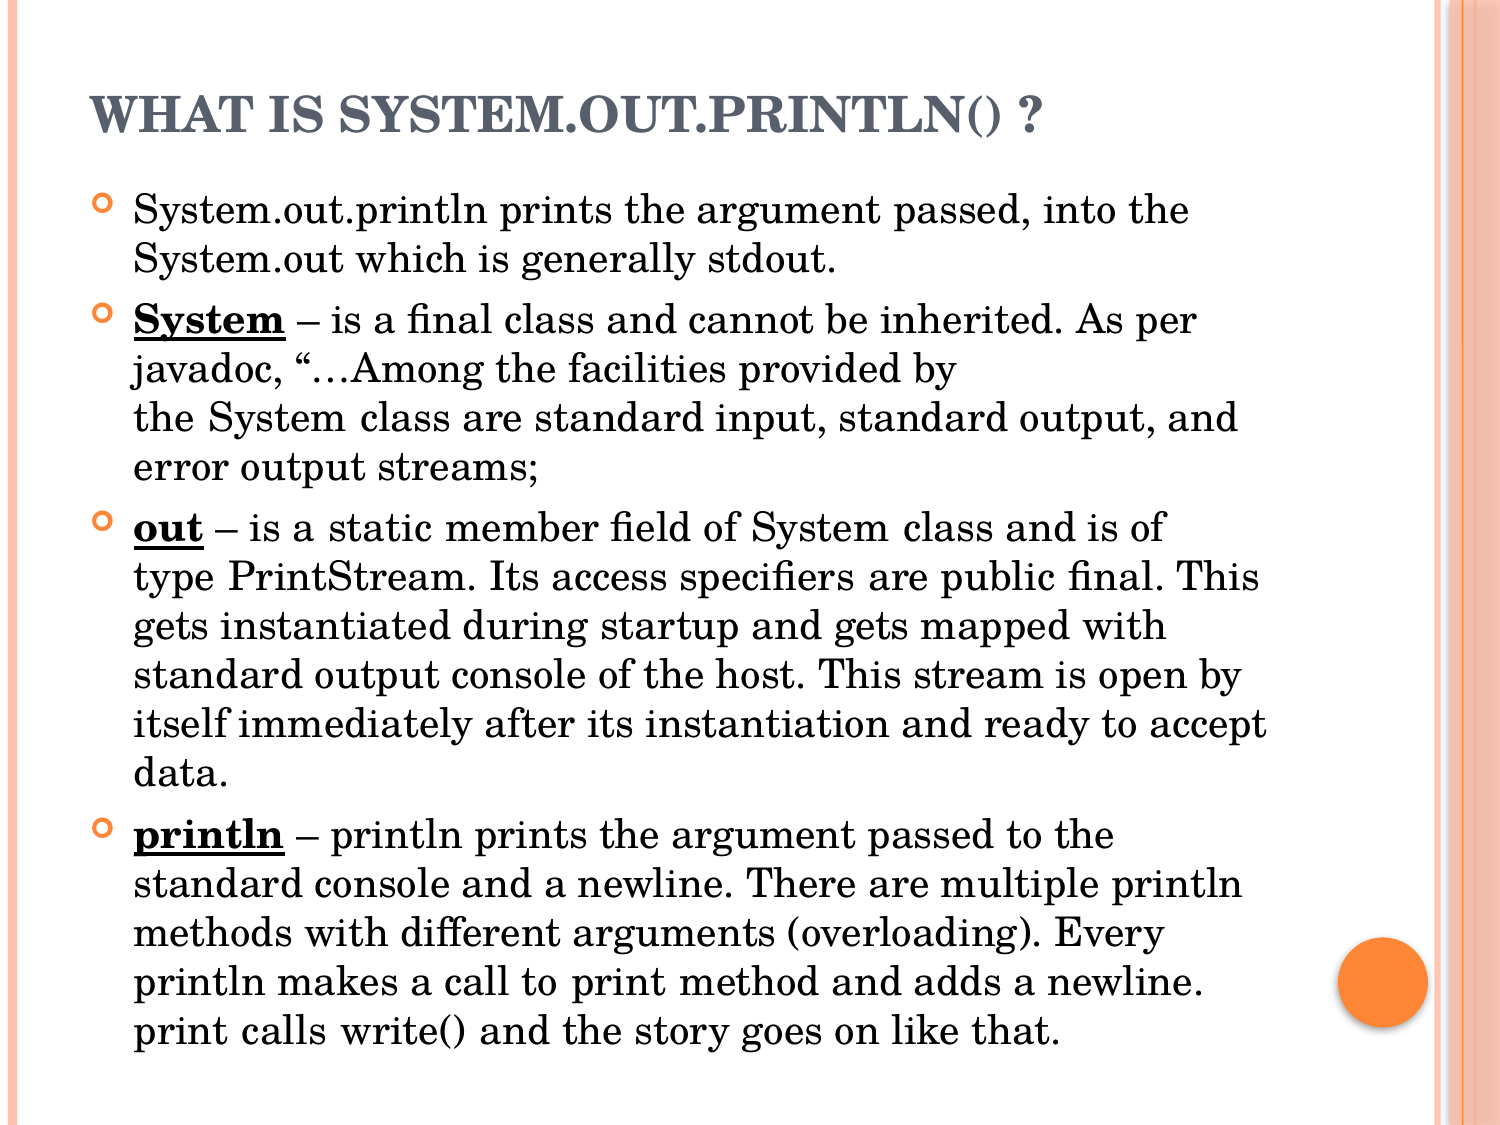

# What is system.out.println() ?
System.out.println prints the argument passed, into the System.out which is generally stdout.
System – is a final class and cannot be inherited. As per javadoc, “…Among the facilities provided by the System class are standard input, standard output, and error output streams;
out – is a static member field of System class and is of type PrintStream. Its access specifiers are public final. This gets instantiated during startup and gets mapped with standard output console of the host. This stream is open by itself immediately after its instantiation and ready to accept data.
println – println prints the argument passed to the standard console and a newline. There are multiple println methods with different arguments (overloading). Every println makes a call to print method and adds a newline.  print calls write() and the story goes on like that.